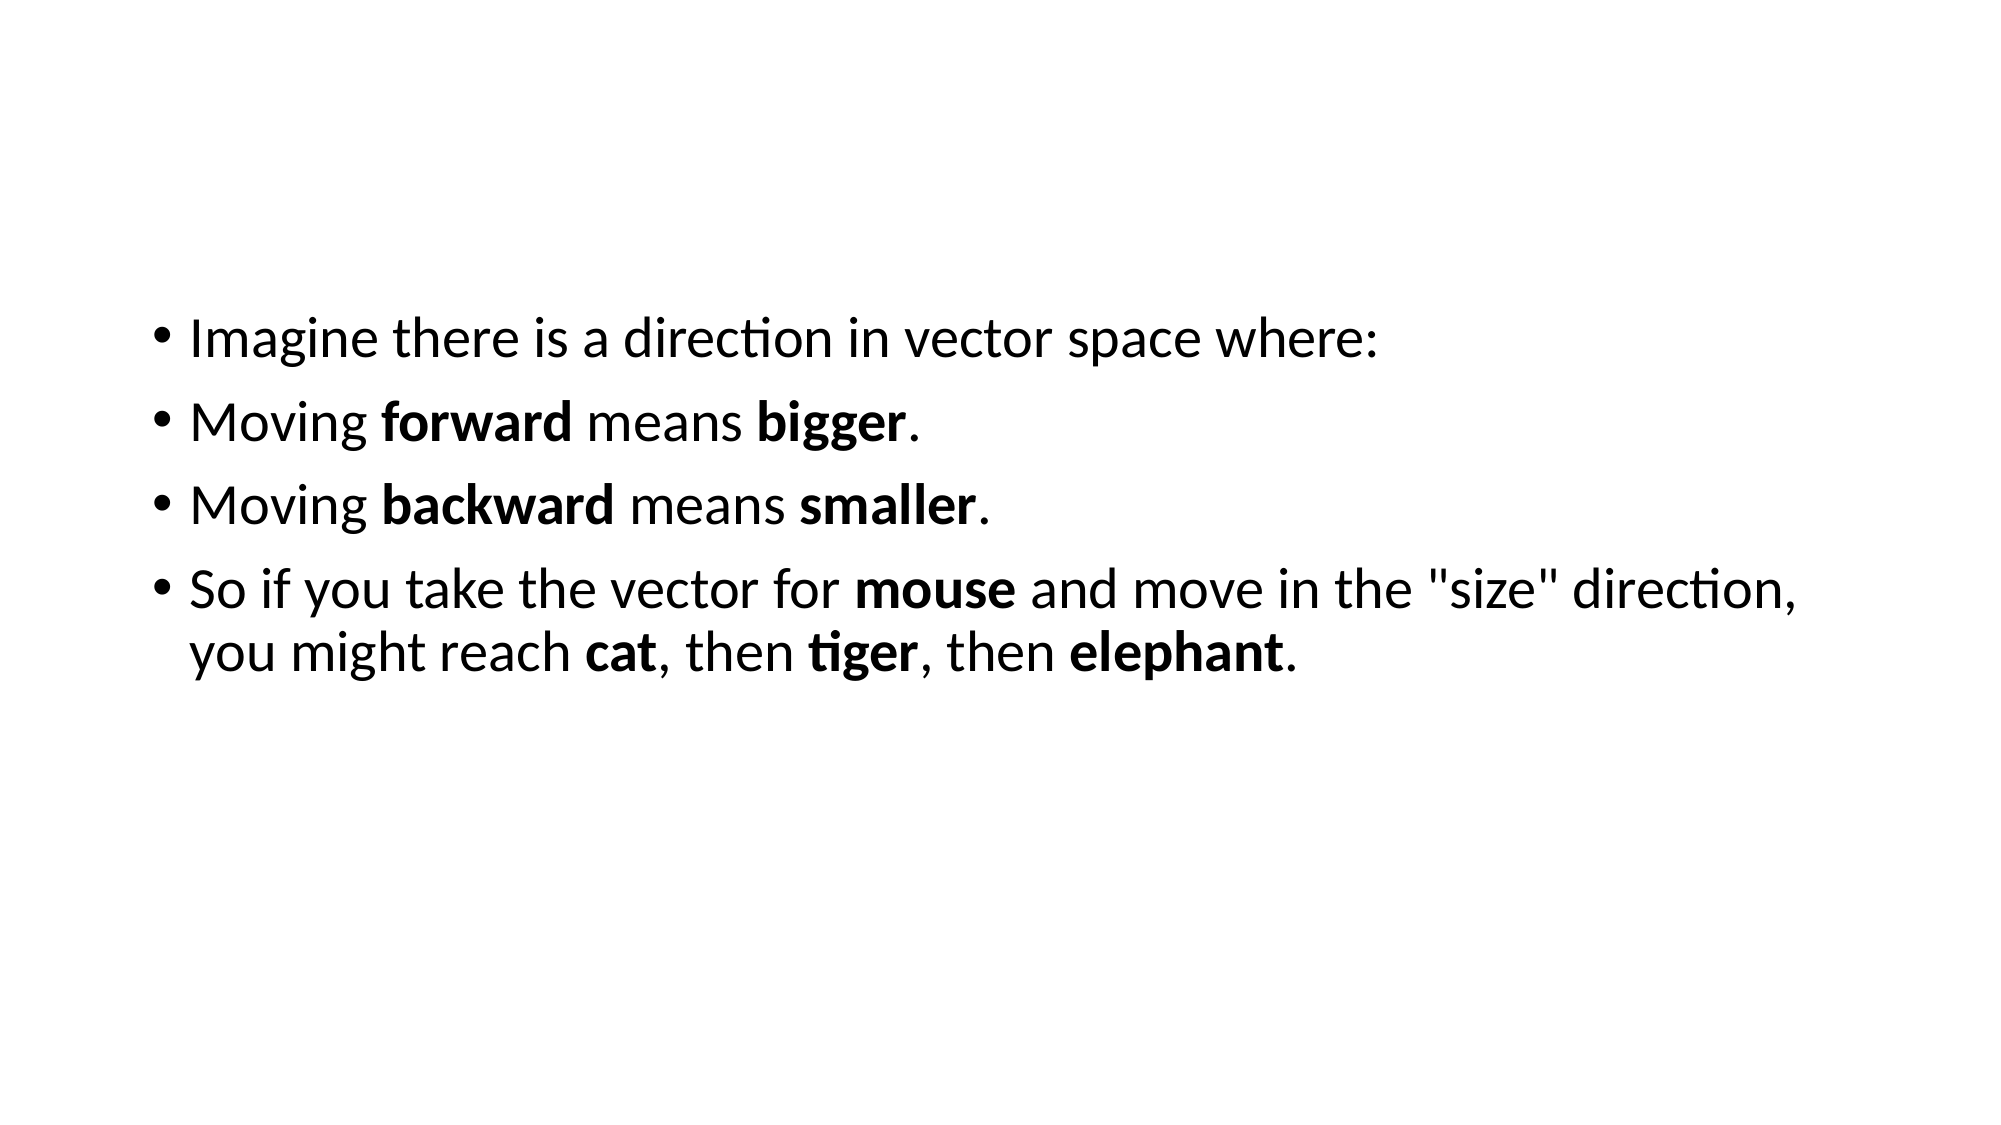

#
Imagine there is a direction in vector space where:
Moving forward means bigger.
Moving backward means smaller.
So if you take the vector for mouse and move in the "size" direction, you might reach cat, then tiger, then elephant.